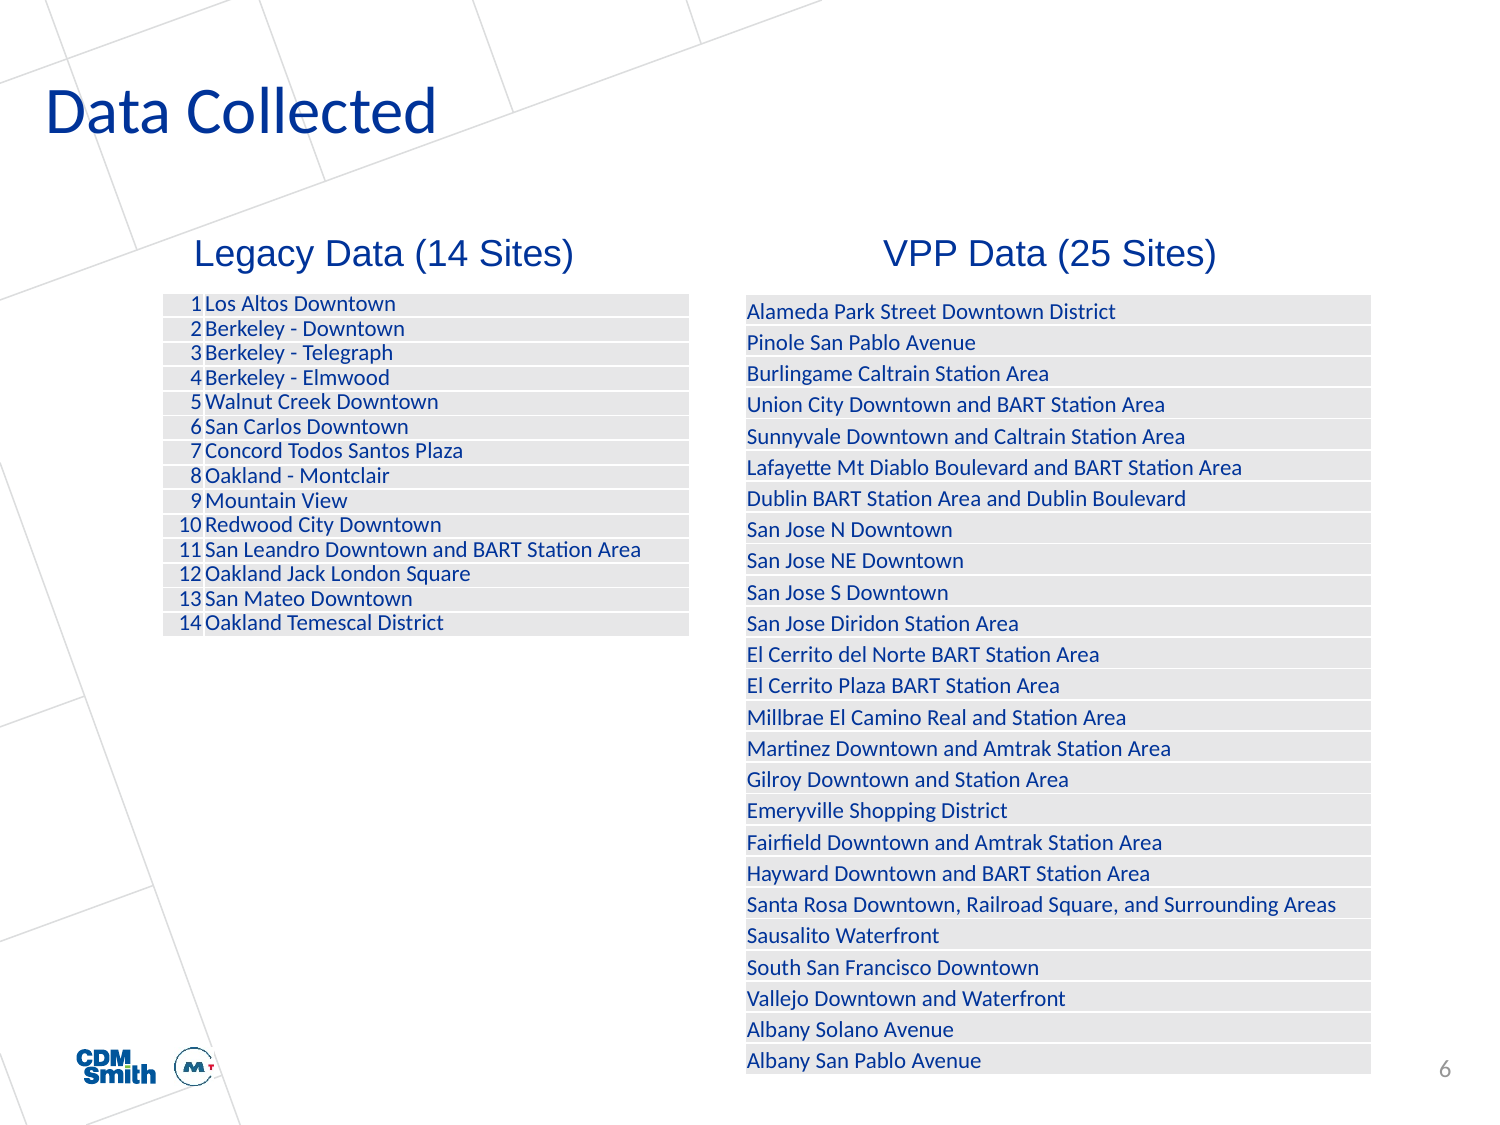

Data Collected
Legacy Data (14 Sites)
VPP Data (25 Sites)
| 1 | Los Altos Downtown |
| --- | --- |
| 2 | Berkeley - Downtown |
| 3 | Berkeley - Telegraph |
| 4 | Berkeley - Elmwood |
| 5 | Walnut Creek Downtown |
| 6 | San Carlos Downtown |
| 7 | Concord Todos Santos Plaza |
| 8 | Oakland - Montclair |
| 9 | Mountain View |
| 10 | Redwood City Downtown |
| 11 | San Leandro Downtown and BART Station Area |
| 12 | Oakland Jack London Square |
| 13 | San Mateo Downtown |
| 14 | Oakland Temescal District |
| Alameda Park Street Downtown District |
| --- |
| Pinole San Pablo Avenue |
| Burlingame Caltrain Station Area |
| Union City Downtown and BART Station Area |
| Sunnyvale Downtown and Caltrain Station Area |
| Lafayette Mt Diablo Boulevard and BART Station Area |
| Dublin BART Station Area and Dublin Boulevard |
| San Jose N Downtown |
| San Jose NE Downtown |
| San Jose S Downtown |
| San Jose Diridon Station Area |
| El Cerrito del Norte BART Station Area |
| El Cerrito Plaza BART Station Area |
| Millbrae El Camino Real and Station Area |
| Martinez Downtown and Amtrak Station Area |
| Gilroy Downtown and Station Area |
| Emeryville Shopping District |
| Fairfield Downtown and Amtrak Station Area |
| Hayward Downtown and BART Station Area |
| Santa Rosa Downtown, Railroad Square, and Surrounding Areas |
| Sausalito Waterfront |
| South San Francisco Downtown |
| Vallejo Downtown and Waterfront |
| Albany Solano Avenue |
| Albany San Pablo Avenue |
6